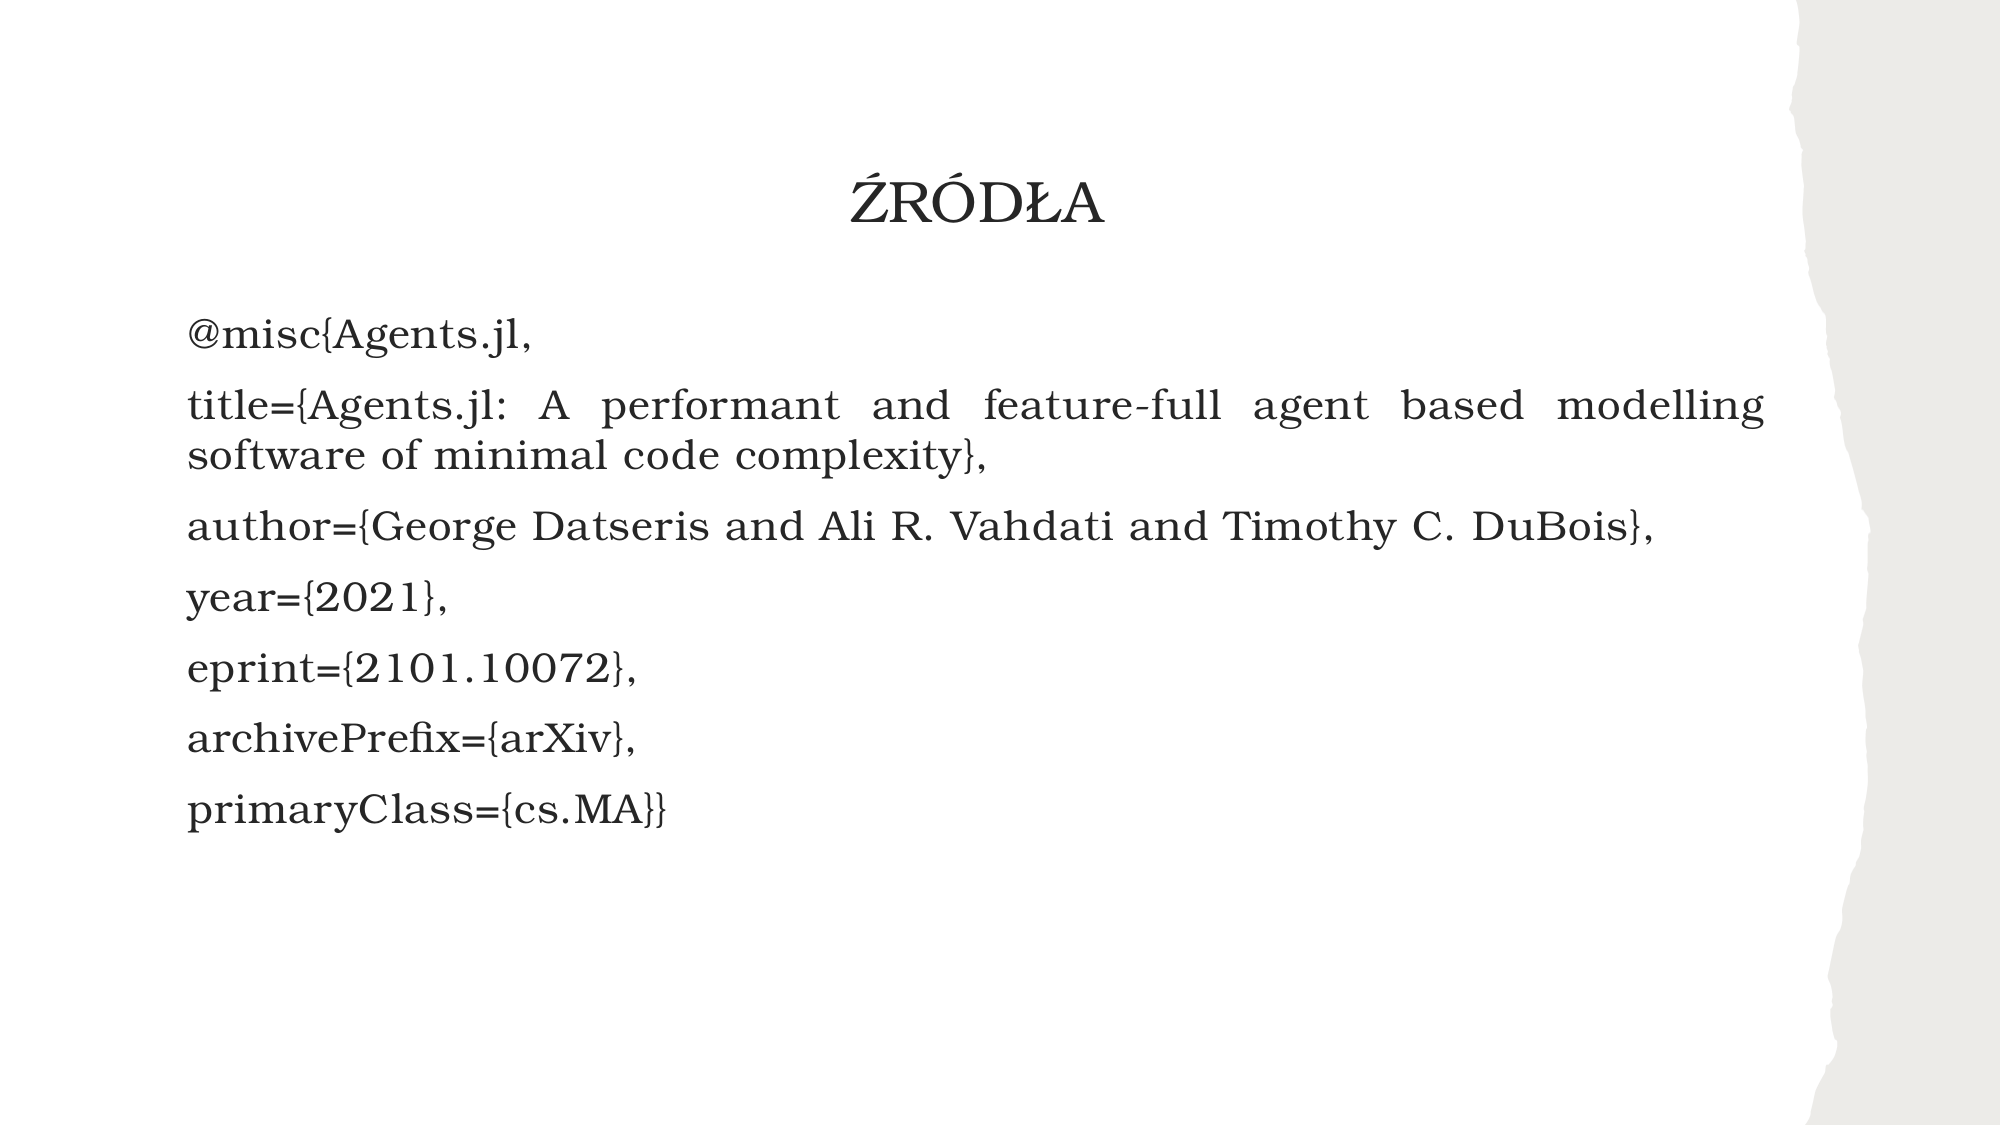

# Źródła
@misc{Agents.jl,
title={Agents.jl: A performant and feature-full agent based modelling software of minimal code complexity},
author={George Datseris and Ali R. Vahdati and Timothy C. DuBois},
year={2021},
eprint={2101.10072},
archivePrefix={arXiv},
primaryClass={cs.MA}}